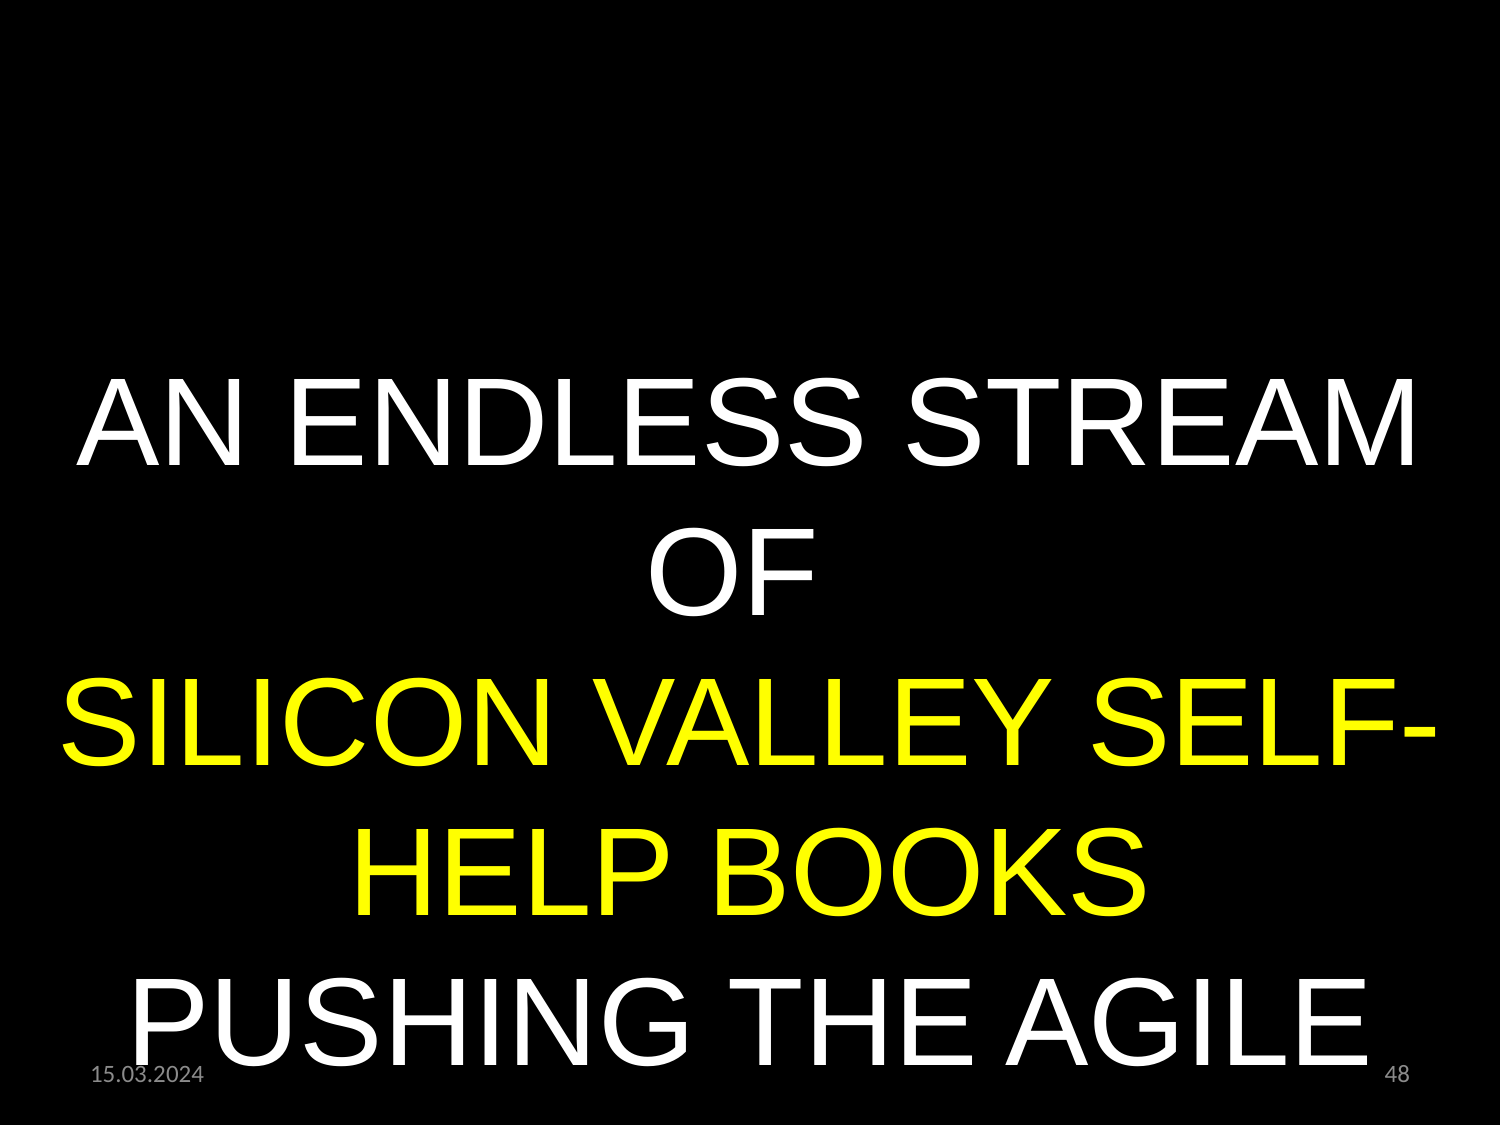

AN ENDLESS STREAM OF
SILICON VALLEY SELF-HELP BOOKS
PUSHING THE AGILE FRONTIER
15.03.2024
48